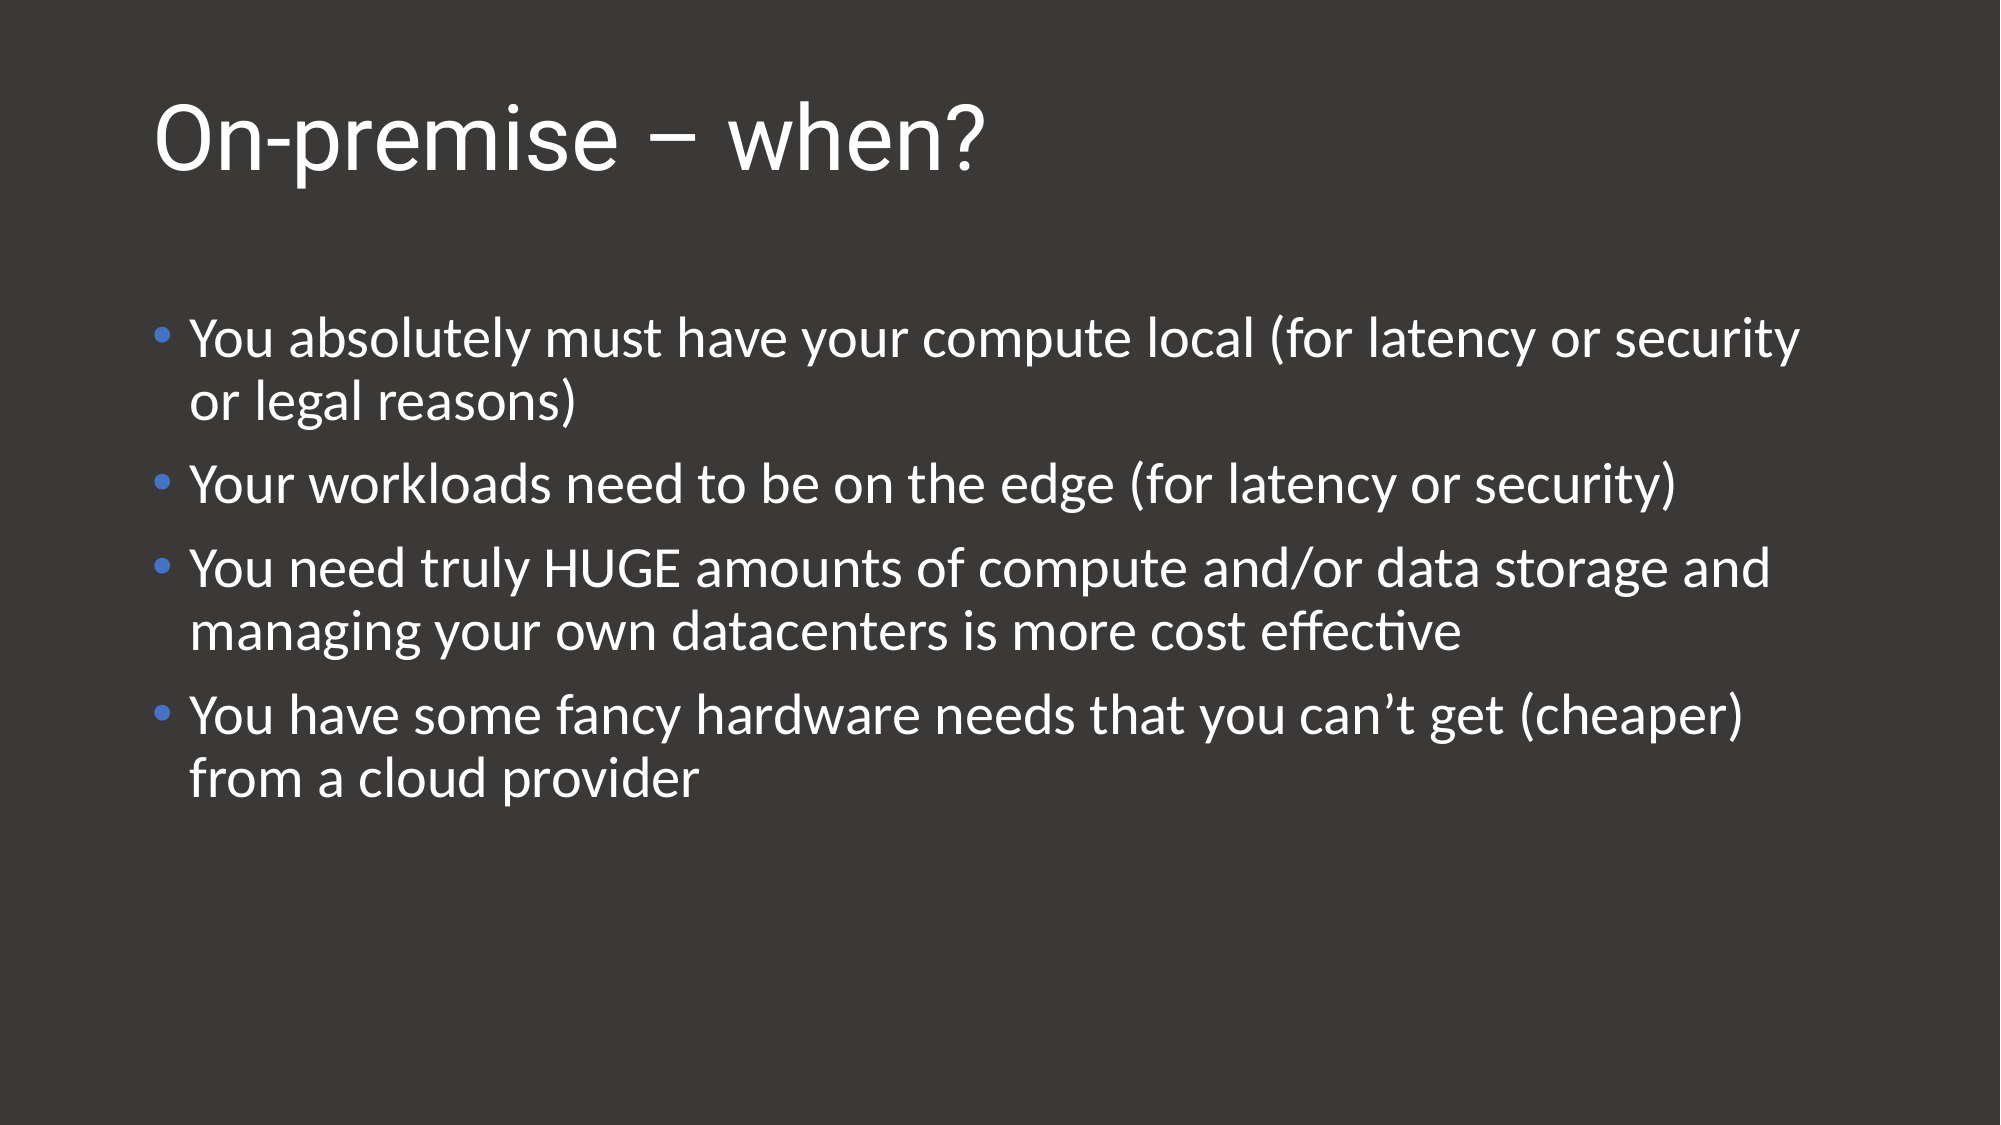

# On-premise – when?
You absolutely must have your compute local (for latency or security or legal reasons)
Your workloads need to be on the edge (for latency or security)
You need truly HUGE amounts of compute and/or data storage and managing your own datacenters is more cost effective
You have some fancy hardware needs that you can’t get (cheaper) from a cloud provider